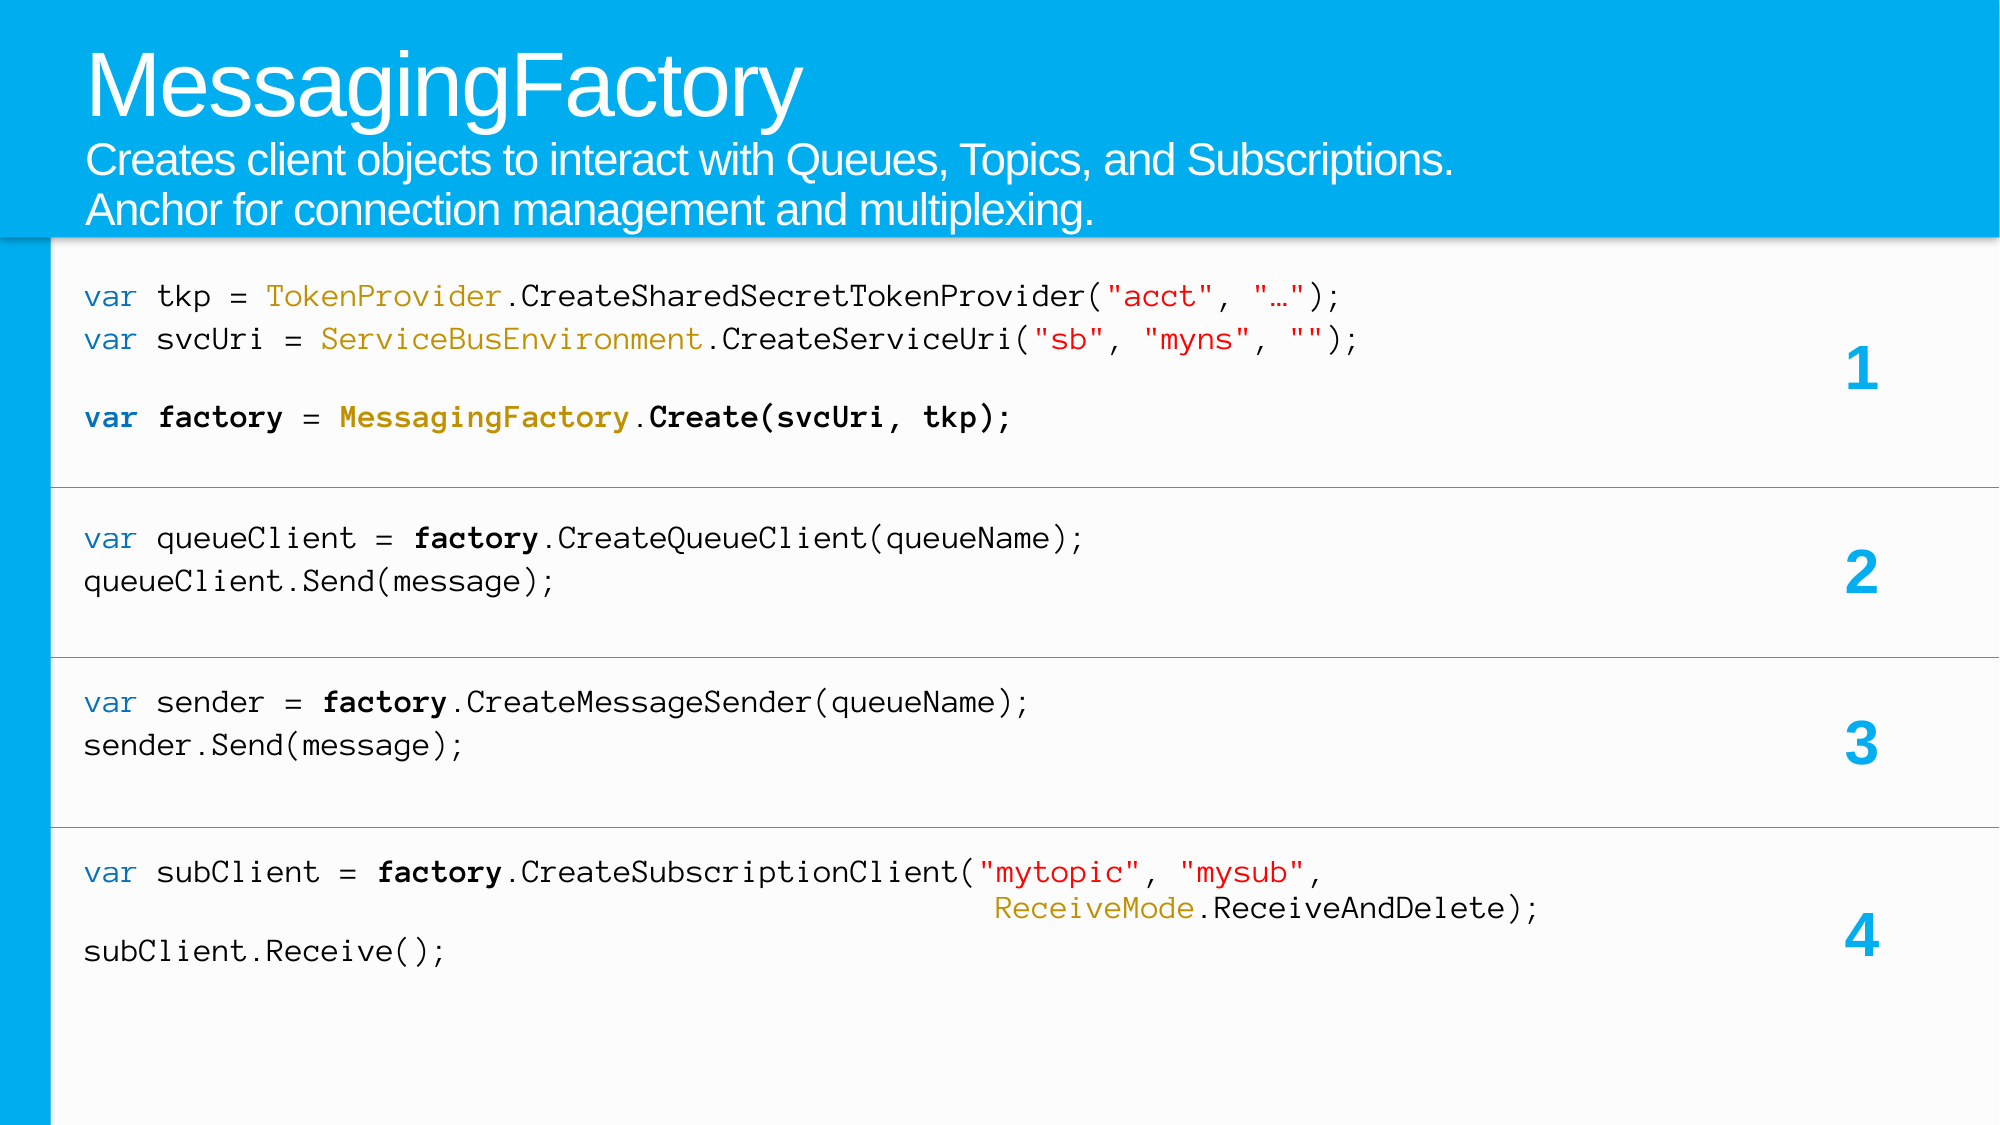

# MessagingFactory Creates client objects to interact with Queues, Topics, and Subscriptions. Anchor for connection management and multiplexing.
var tkp = TokenProvider.CreateSharedSecretTokenProvider("acct", "…");
var svcUri = ServiceBusEnvironment.CreateServiceUri("sb", "myns", "");
var factory = MessagingFactory.Create(svcUri, tkp);

var queueClient = factory.CreateQueueClient(queueName);
queueClient.Send(message);

var sender = factory.CreateMessageSender(queueName);
sender.Send(message);

var subClient = factory.CreateSubscriptionClient("mytopic", "mysub",
ReceiveMode.ReceiveAndDelete);
subClient.Receive();
1
2
3
4